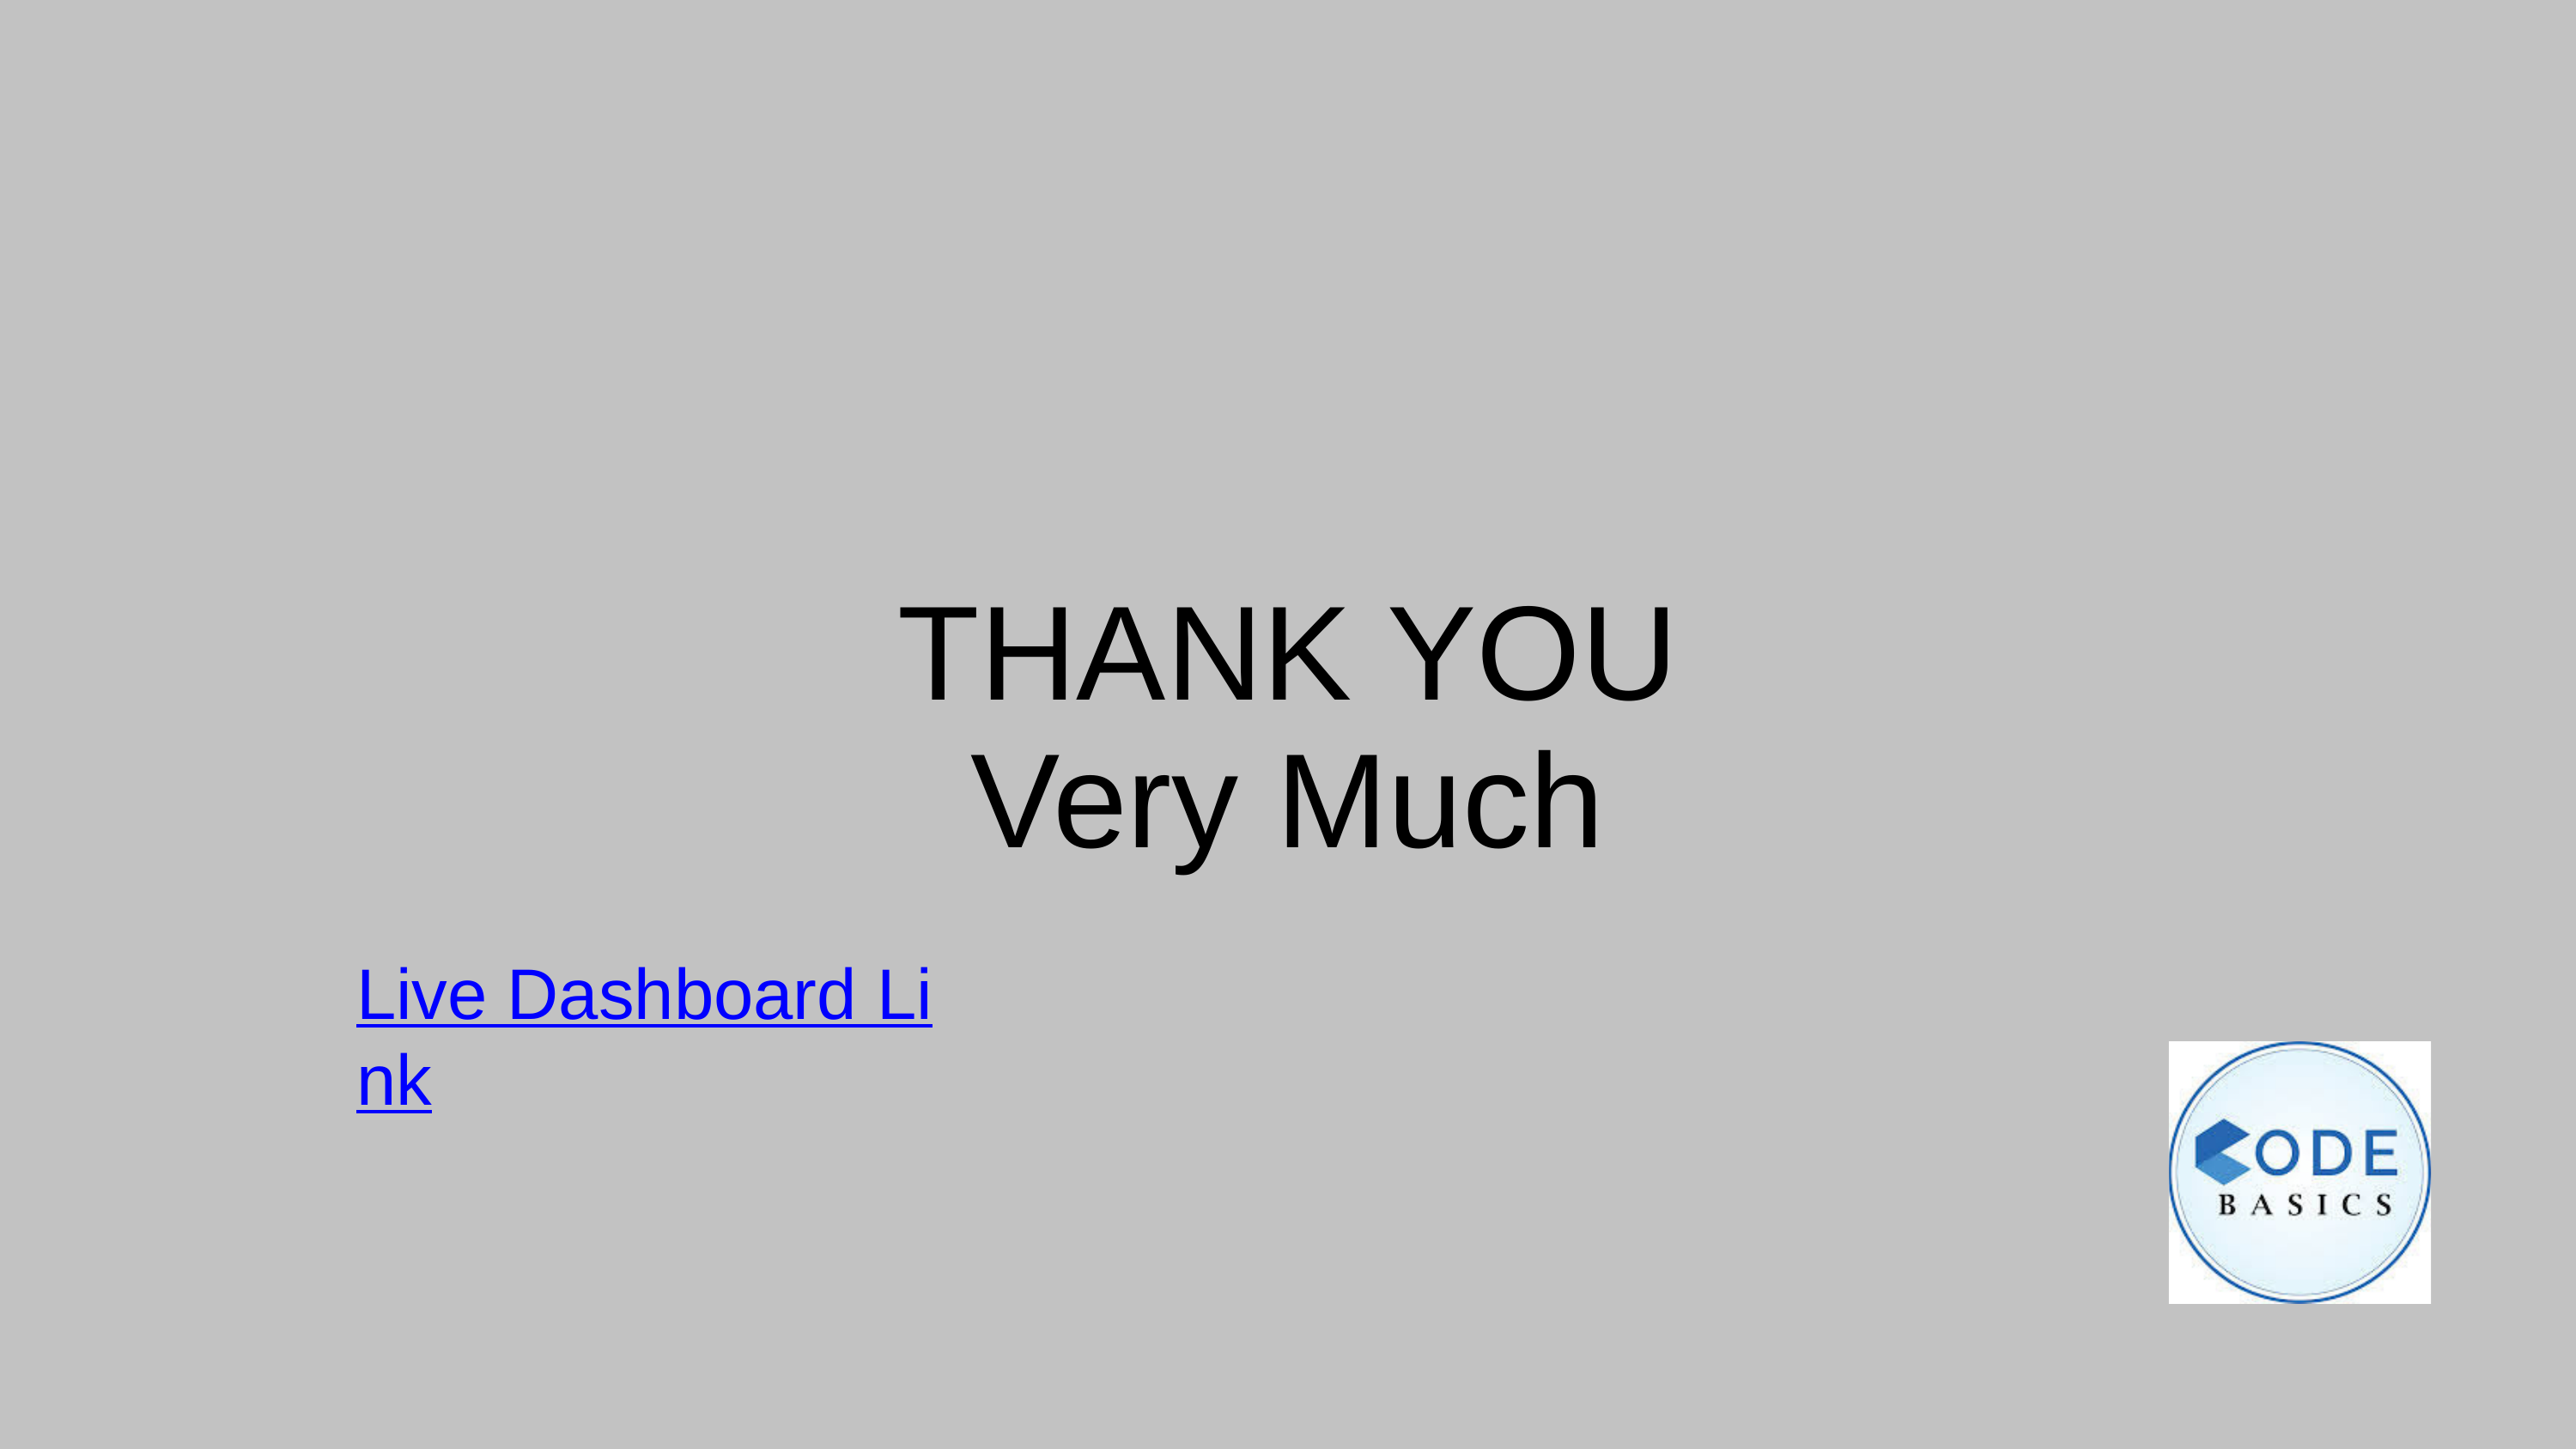

THANK YOU
Very Much
Live Dashboard Link